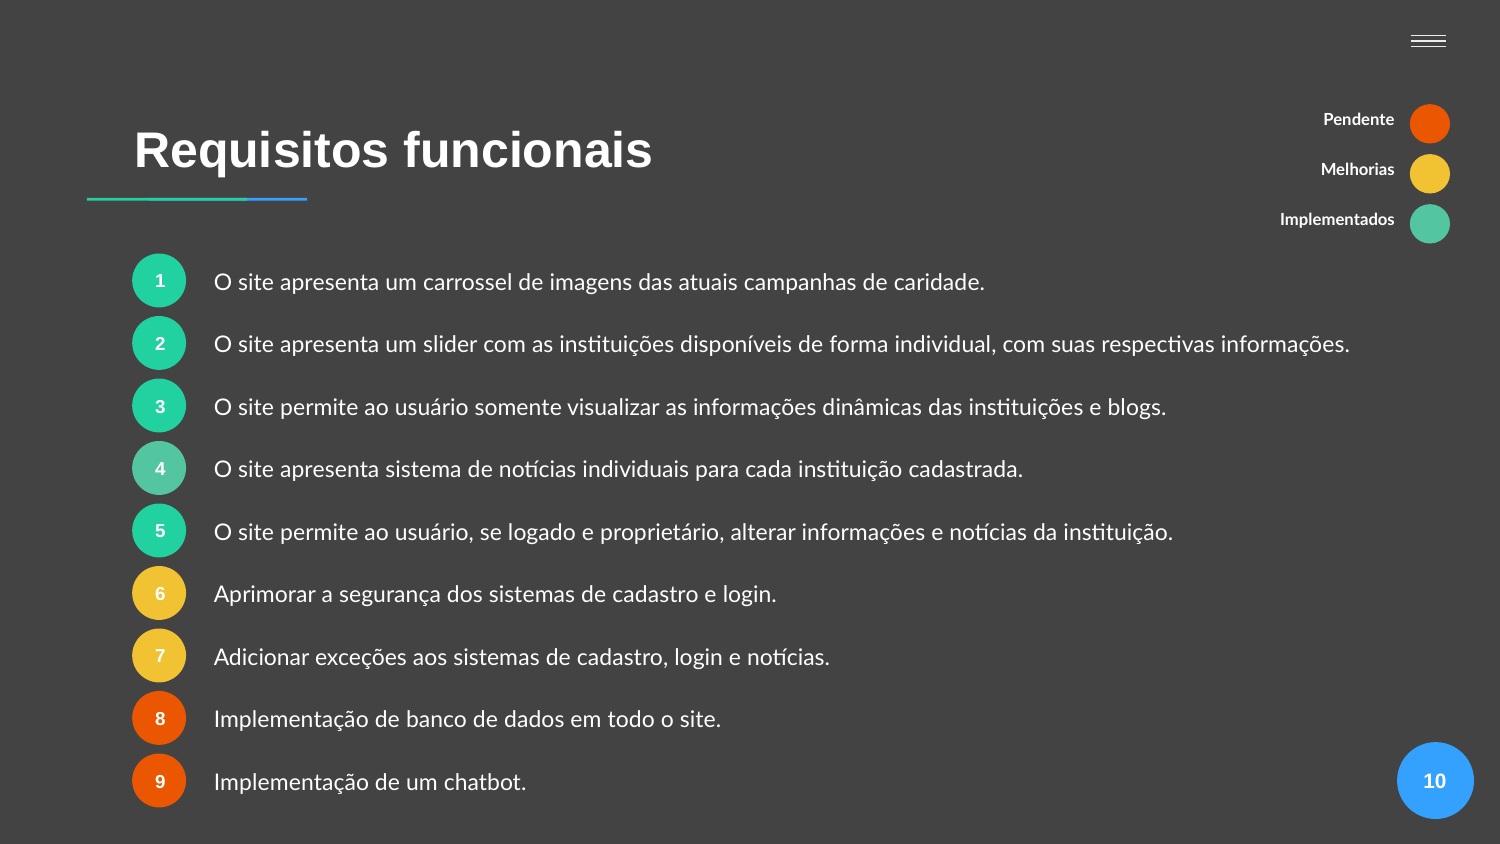

Pendente
# Requisitos funcionais

Melhorias

Implementados

1
O site apresenta um carrossel de imagens das atuais campanhas de caridade.
2
O site apresenta um slider com as instituições disponíveis de forma individual, com suas respectivas informações.
3
O site permite ao usuário somente visualizar as informações dinâmicas das instituições e blogs.
4
O site apresenta sistema de notícias individuais para cada instituição cadastrada.
5
O site permite ao usuário, se logado e proprietário, alterar informações e notícias da instituição.
6
Aprimorar a segurança dos sistemas de cadastro e login.
7
Adicionar exceções aos sistemas de cadastro, login e notícias.
8
Implementação de banco de dados em todo o site.
10
9
Implementação de um chatbot.